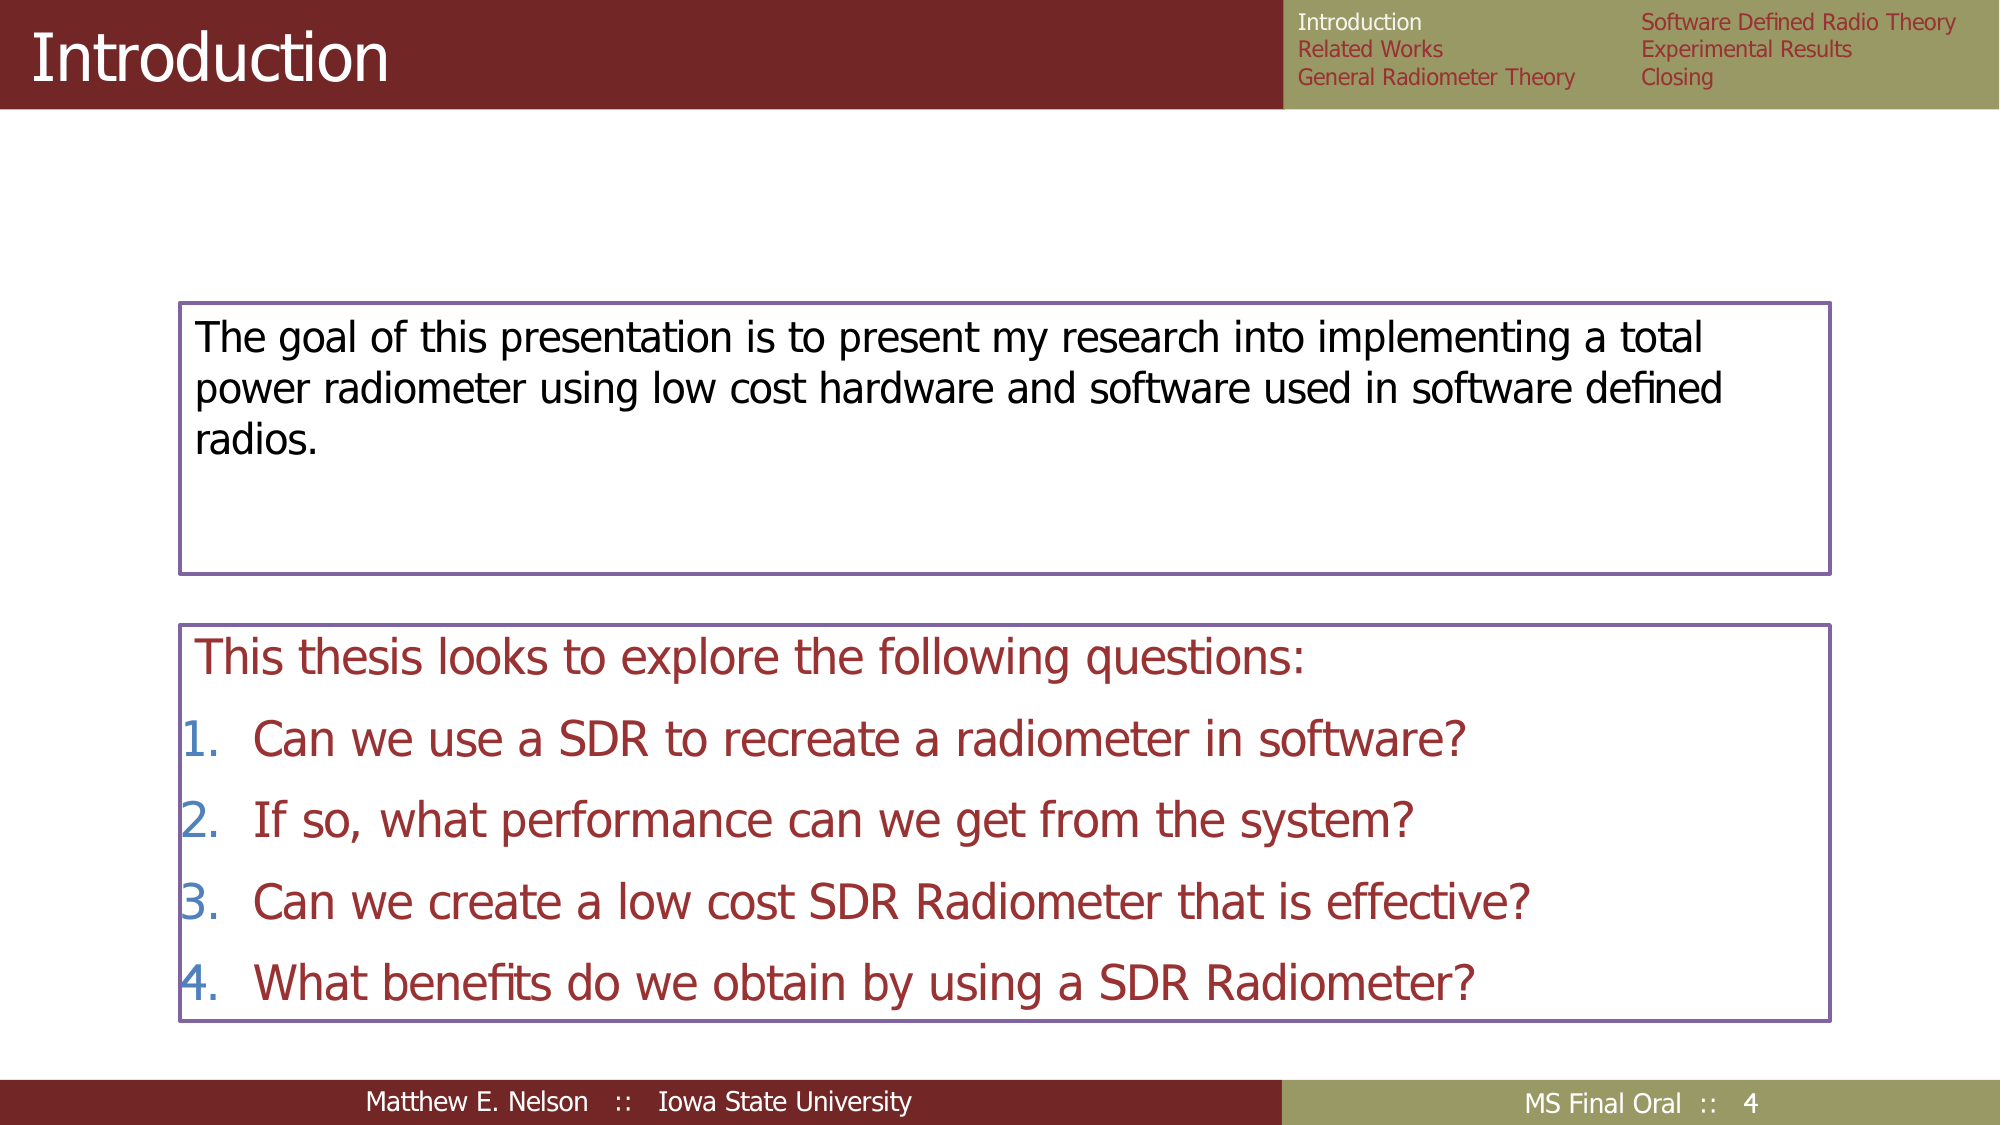

# Introduction
Introduction
Related Works
General Radiometer Theory
Software Defined Radio Theory
Experimental Results
Closing
The goal of this presentation is to present my research into implementing a total power radiometer using low cost hardware and software used in software defined radios.
This thesis looks to explore the following questions:
Can we use a SDR to recreate a radiometer in software?
If so, what performance can we get from the system?
Can we create a low cost SDR Radiometer that is effective?
What benefits do we obtain by using a SDR Radiometer?